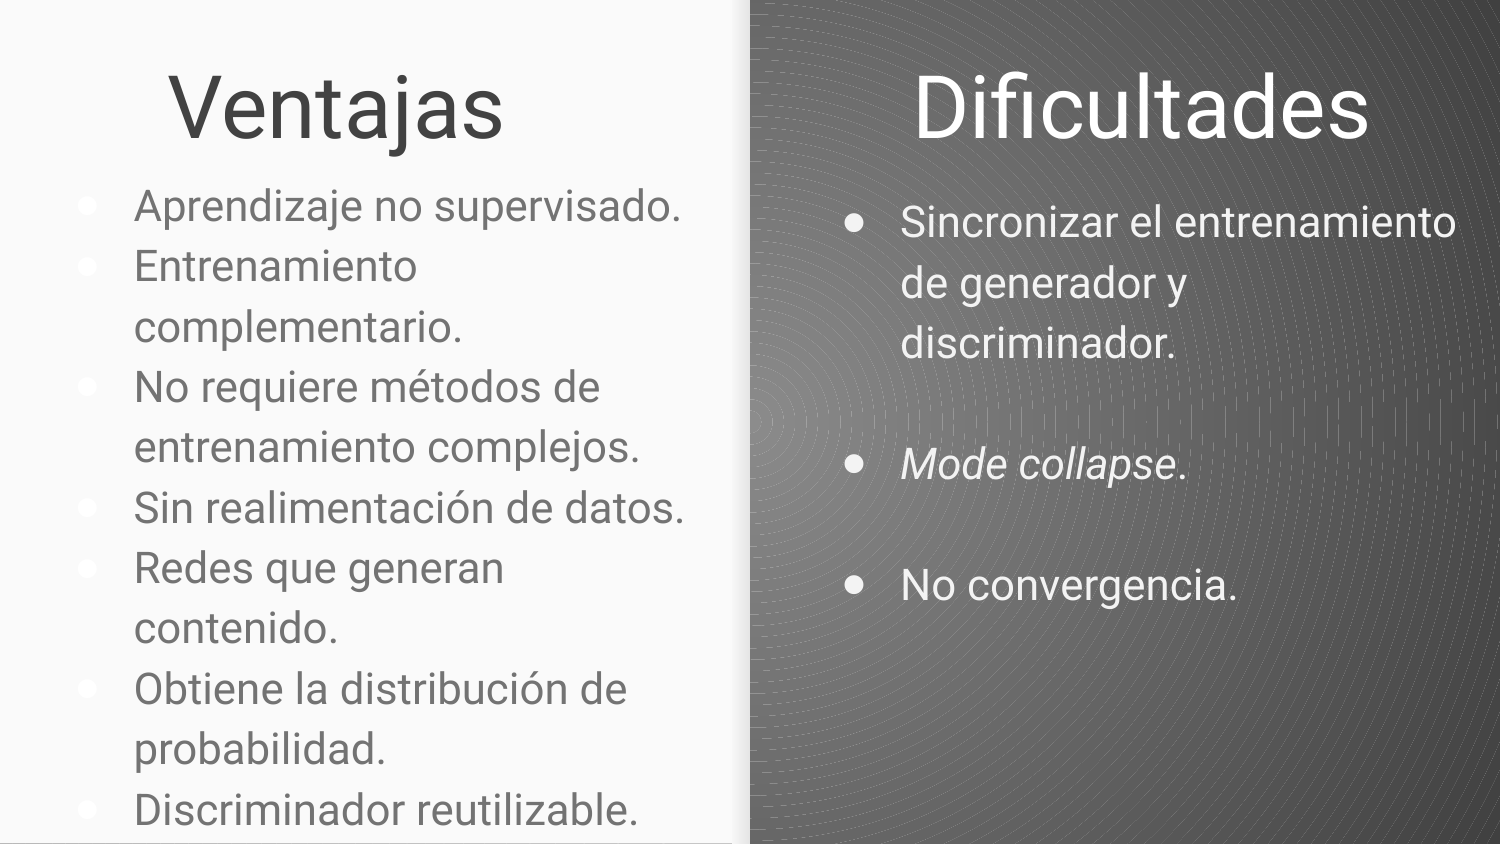

# Ventajas
Dificultades
Aprendizaje no supervisado.
Entrenamiento complementario.
No requiere métodos de entrenamiento complejos.
Sin realimentación de datos.
Redes que generan contenido.
Obtiene la distribución de probabilidad.
Discriminador reutilizable.
Sincronizar el entrenamiento de generador y discriminador.

Mode collapse.

No convergencia.